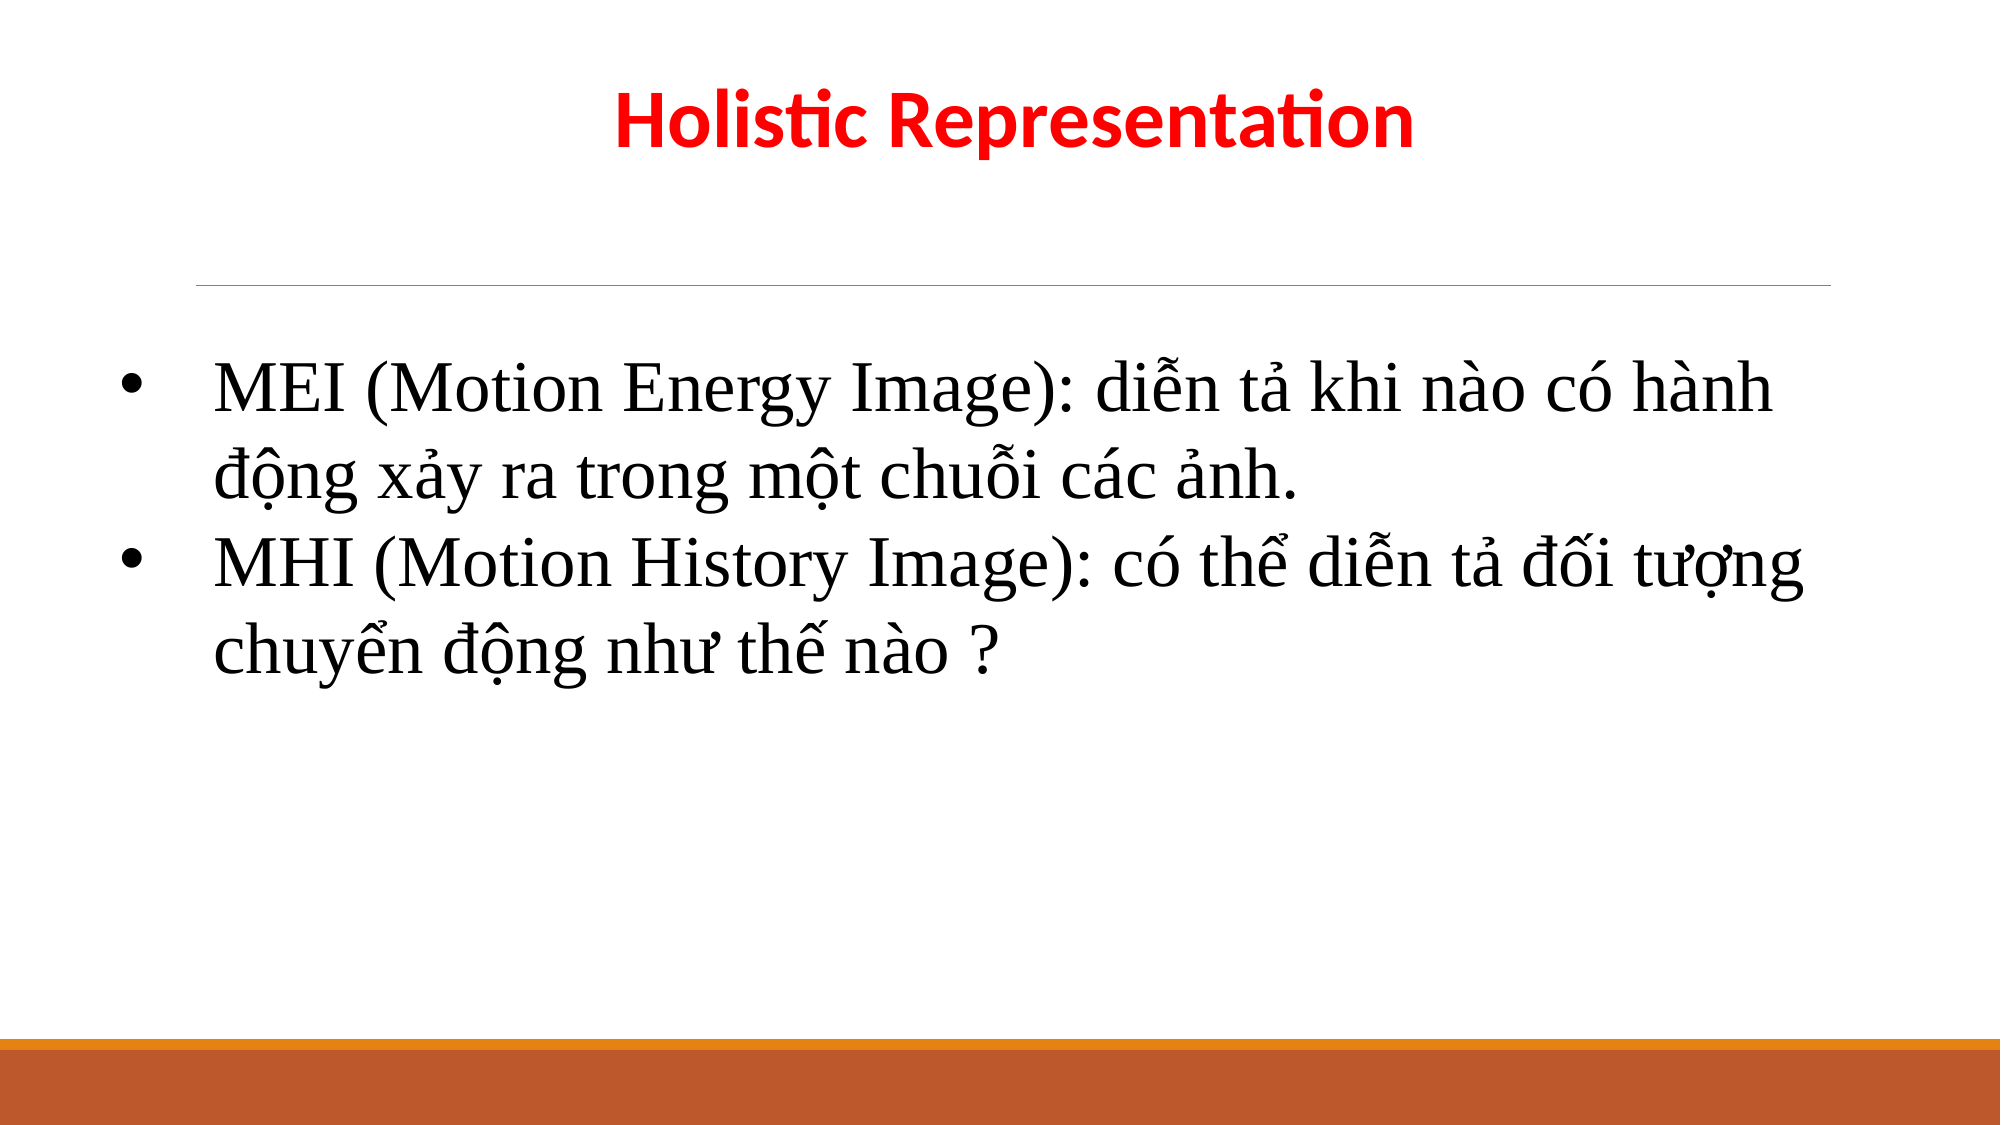

Holistic Representation
MEI (Motion Energy Image): diễn tả khi nào có hành động xảy ra trong một chuỗi các ảnh.
MHI (Motion History Image): có thể diễn tả đối tượng chuyển động như thế nào ?